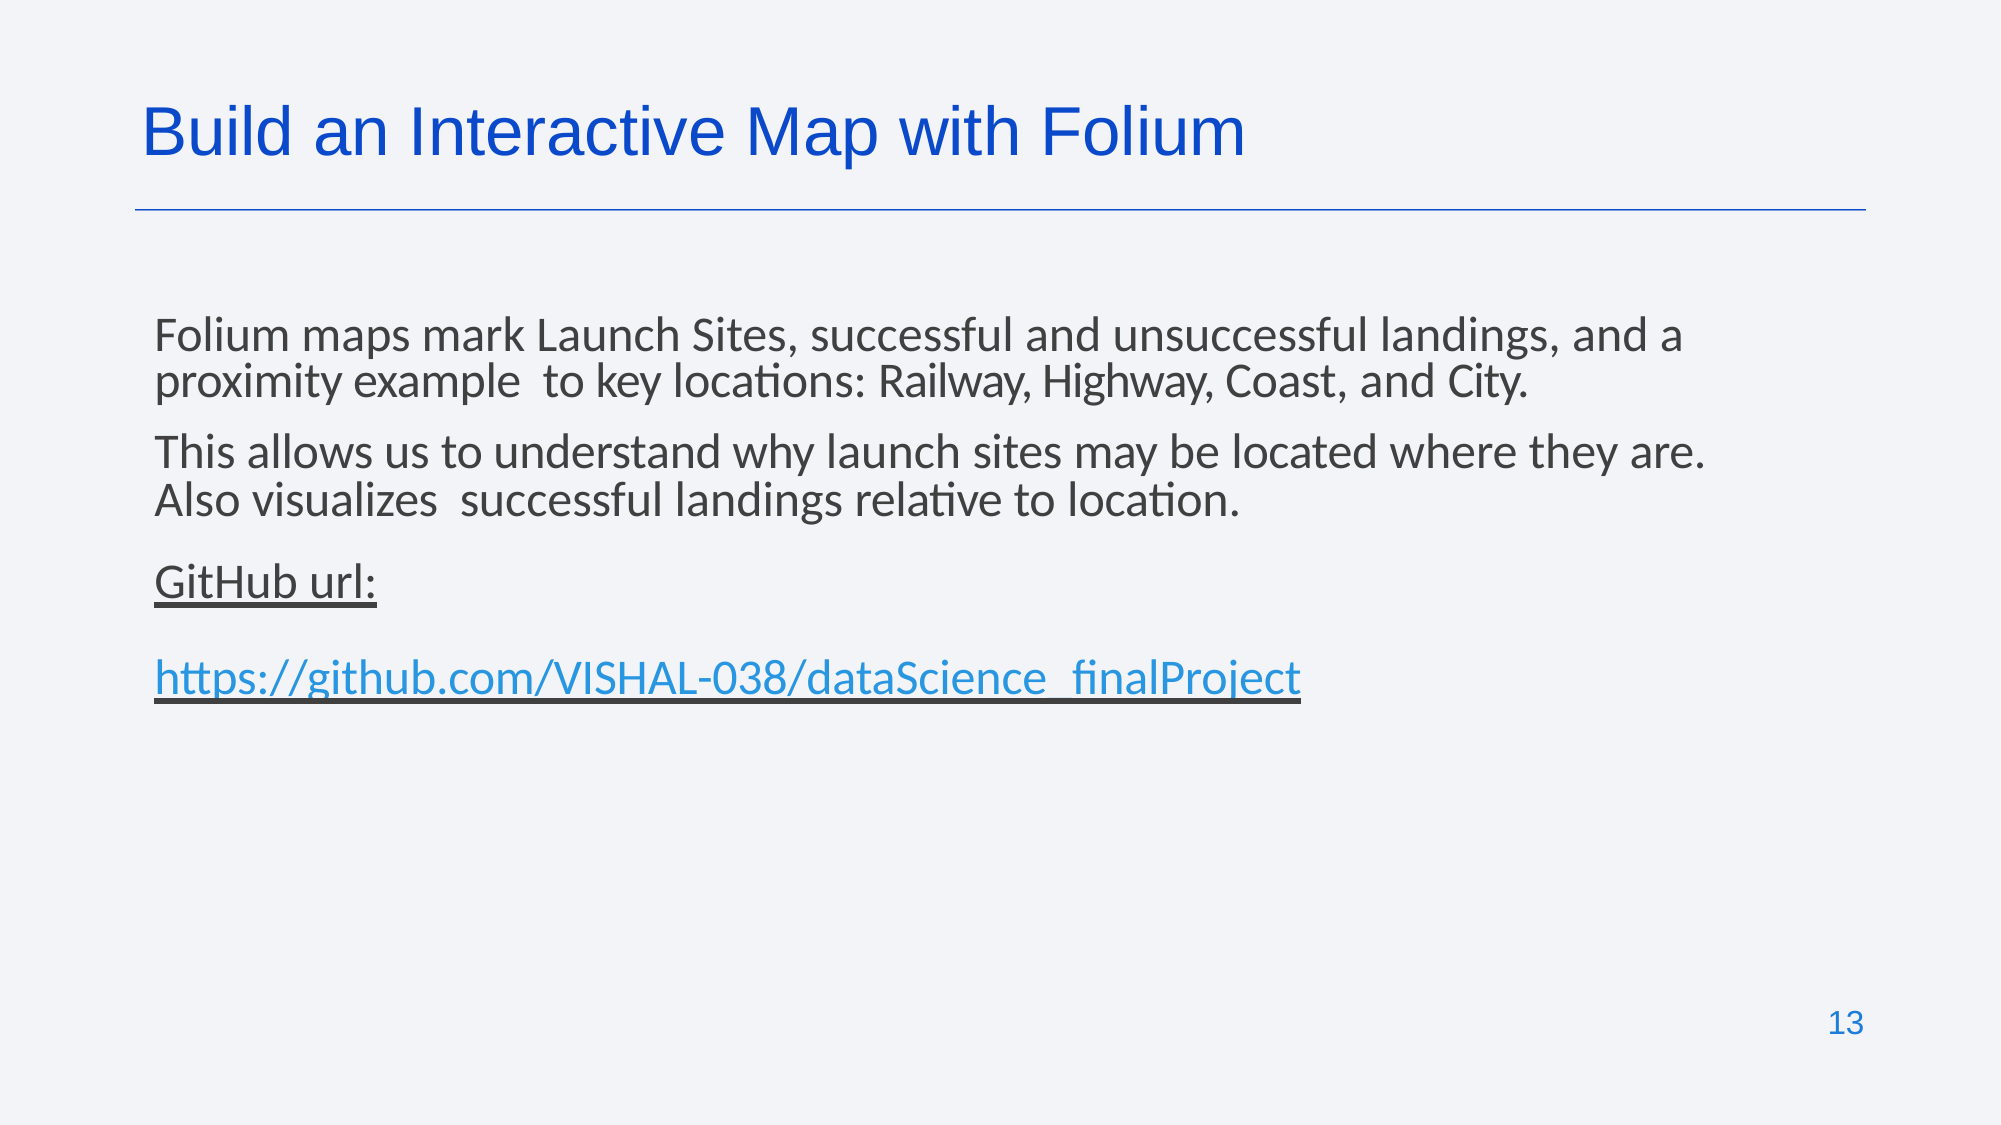

Build an Interactive Map with Folium
Folium maps mark Launch Sites, successful and unsuccessful landings, and a proximity example  to key locations: Railway, Highway, Coast, and City.
This allows us to understand why launch sites may be located where they are. Also visualizes  successful landings relative to location.
GitHub url:
https://github.com/VISHAL-038/dataScience_finalProject
13